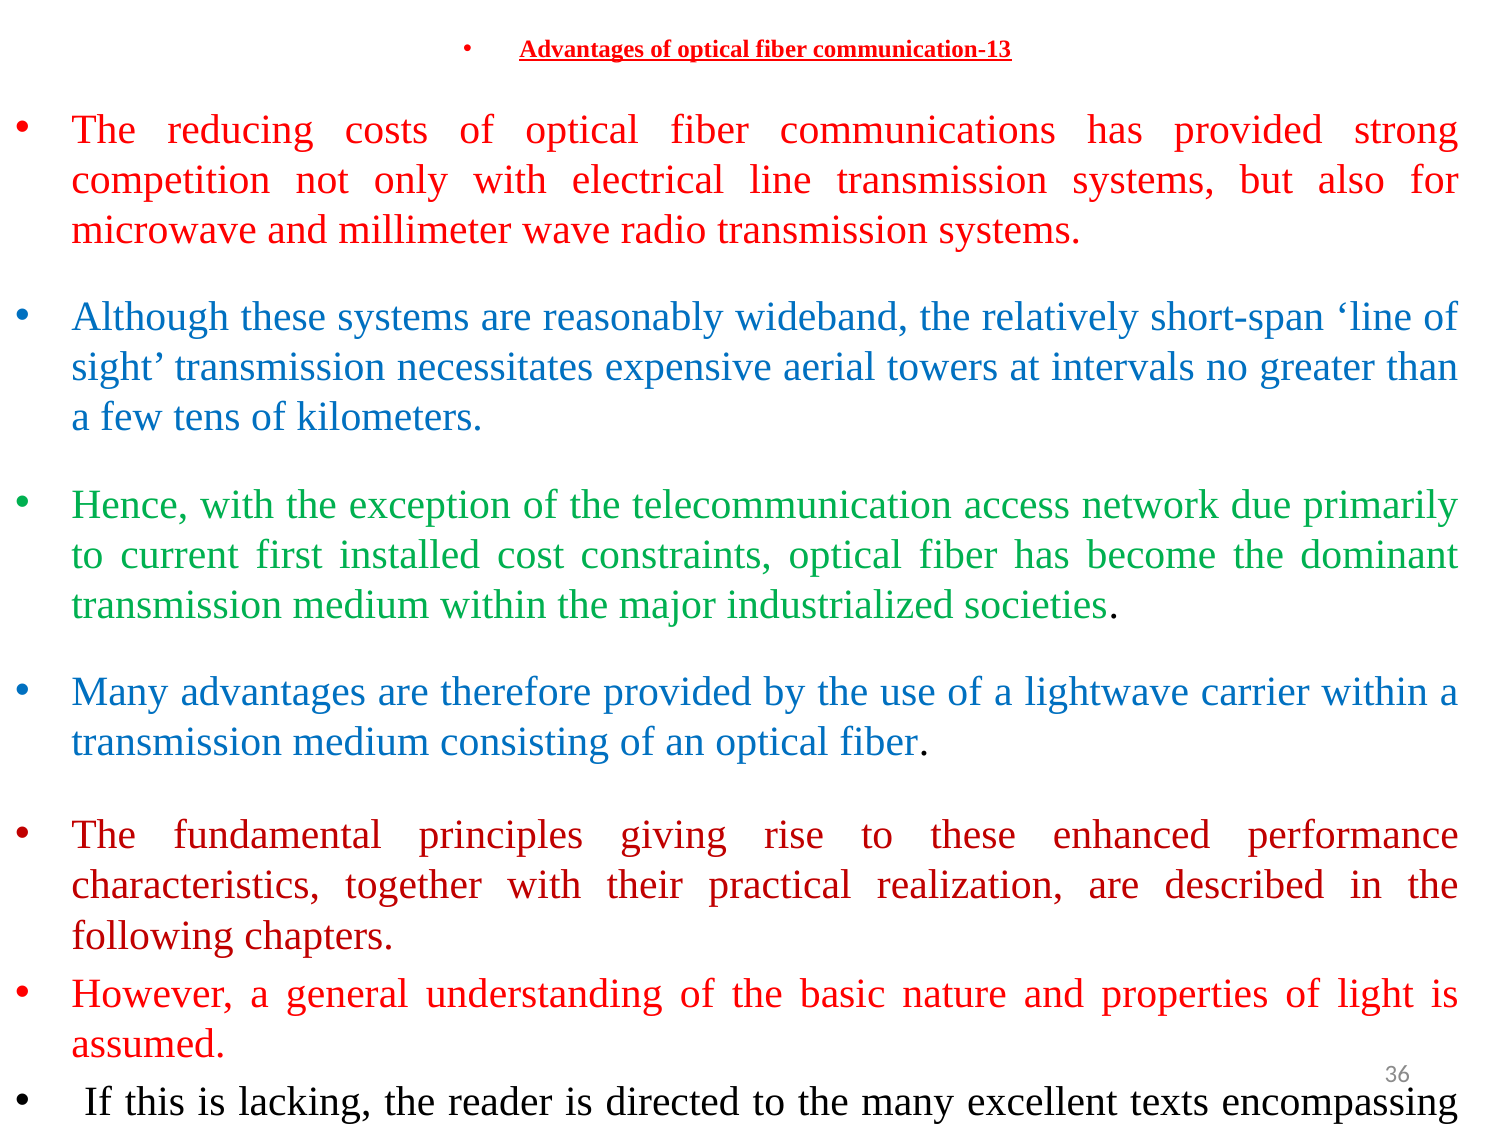

Advantages of optical fiber communication-13

The reducing costs of optical fiber communications has provided strong competition not only with electrical line transmission systems, but also for microwave and millimeter wave radio transmission systems.

Although these systems are reasonably wideband, the relatively short-span ‘line of sight’ transmission necessitates expensive aerial towers at intervals no greater than a few tens of kilometers.

Hence, with the exception of the telecommunication access network due primarily to current first installed cost constraints, optical fiber has become the dominant transmission medium within the major industrialized societies.

Many advantages are therefore provided by the use of a lightwave carrier within a transmission medium consisting of an optical fiber.

The fundamental principles giving rise to these enhanced performance characteristics, together with their practical realization, are described in the following chapters.
However, a general understanding of the basic nature and properties of light is assumed.
 If this is lacking, the reader is directed to the many excellent texts encompassing the topic, a few of which are indicated in Refs 19 to 23.
36